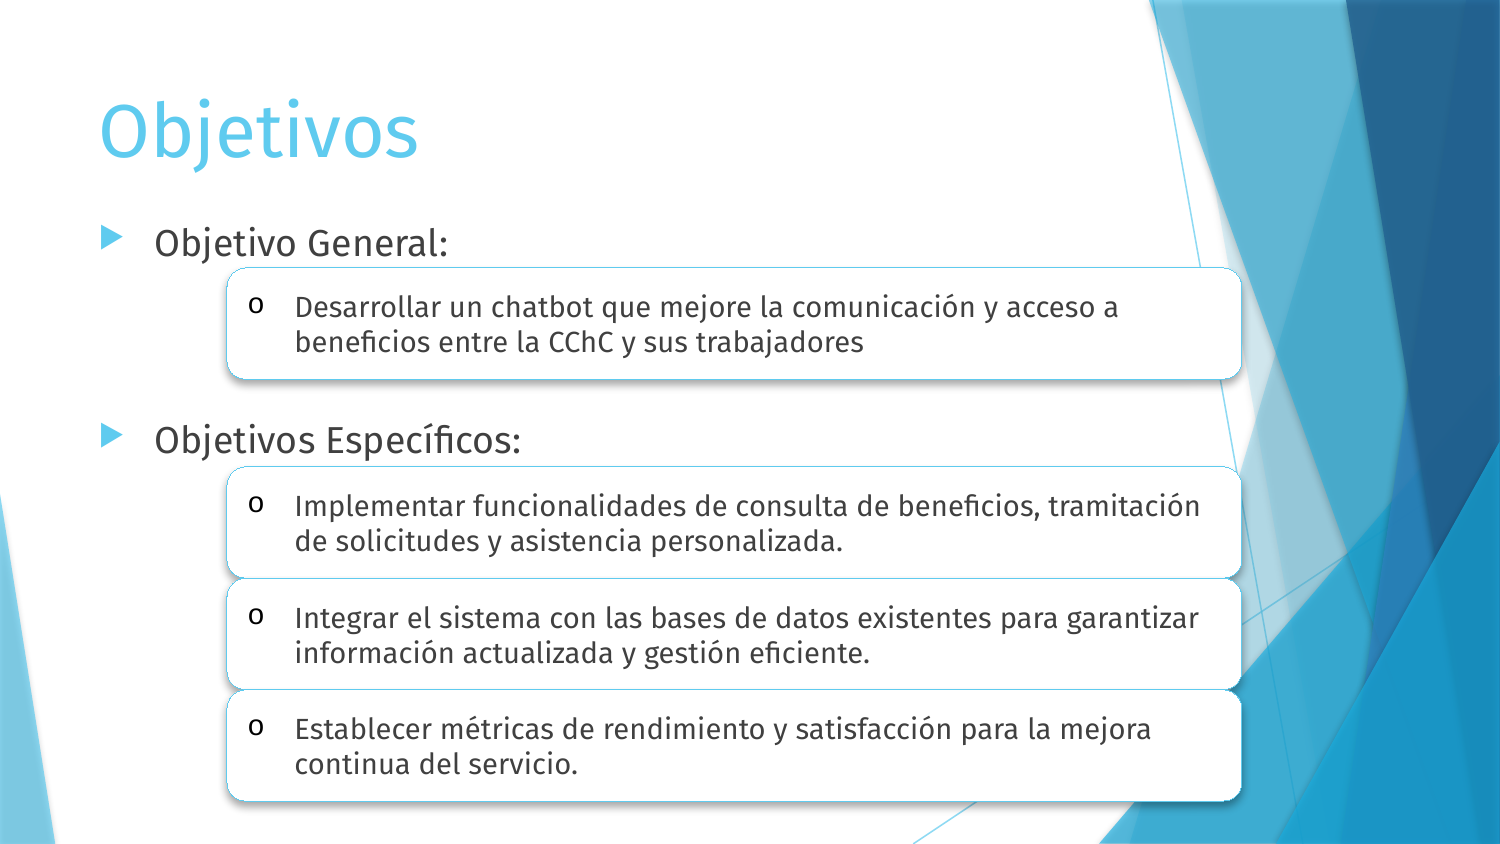

# Objetivos
Objetivo General:

Objetivos Específicos:
Desarrollar un chatbot que mejore la comunicación y acceso a beneficios entre la CChC y sus trabajadores
Implementar funcionalidades de consulta de beneficios, tramitación de solicitudes y asistencia personalizada.
Integrar el sistema con las bases de datos existentes para garantizar información actualizada y gestión eficiente.
Establecer métricas de rendimiento y satisfacción para la mejora continua del servicio.